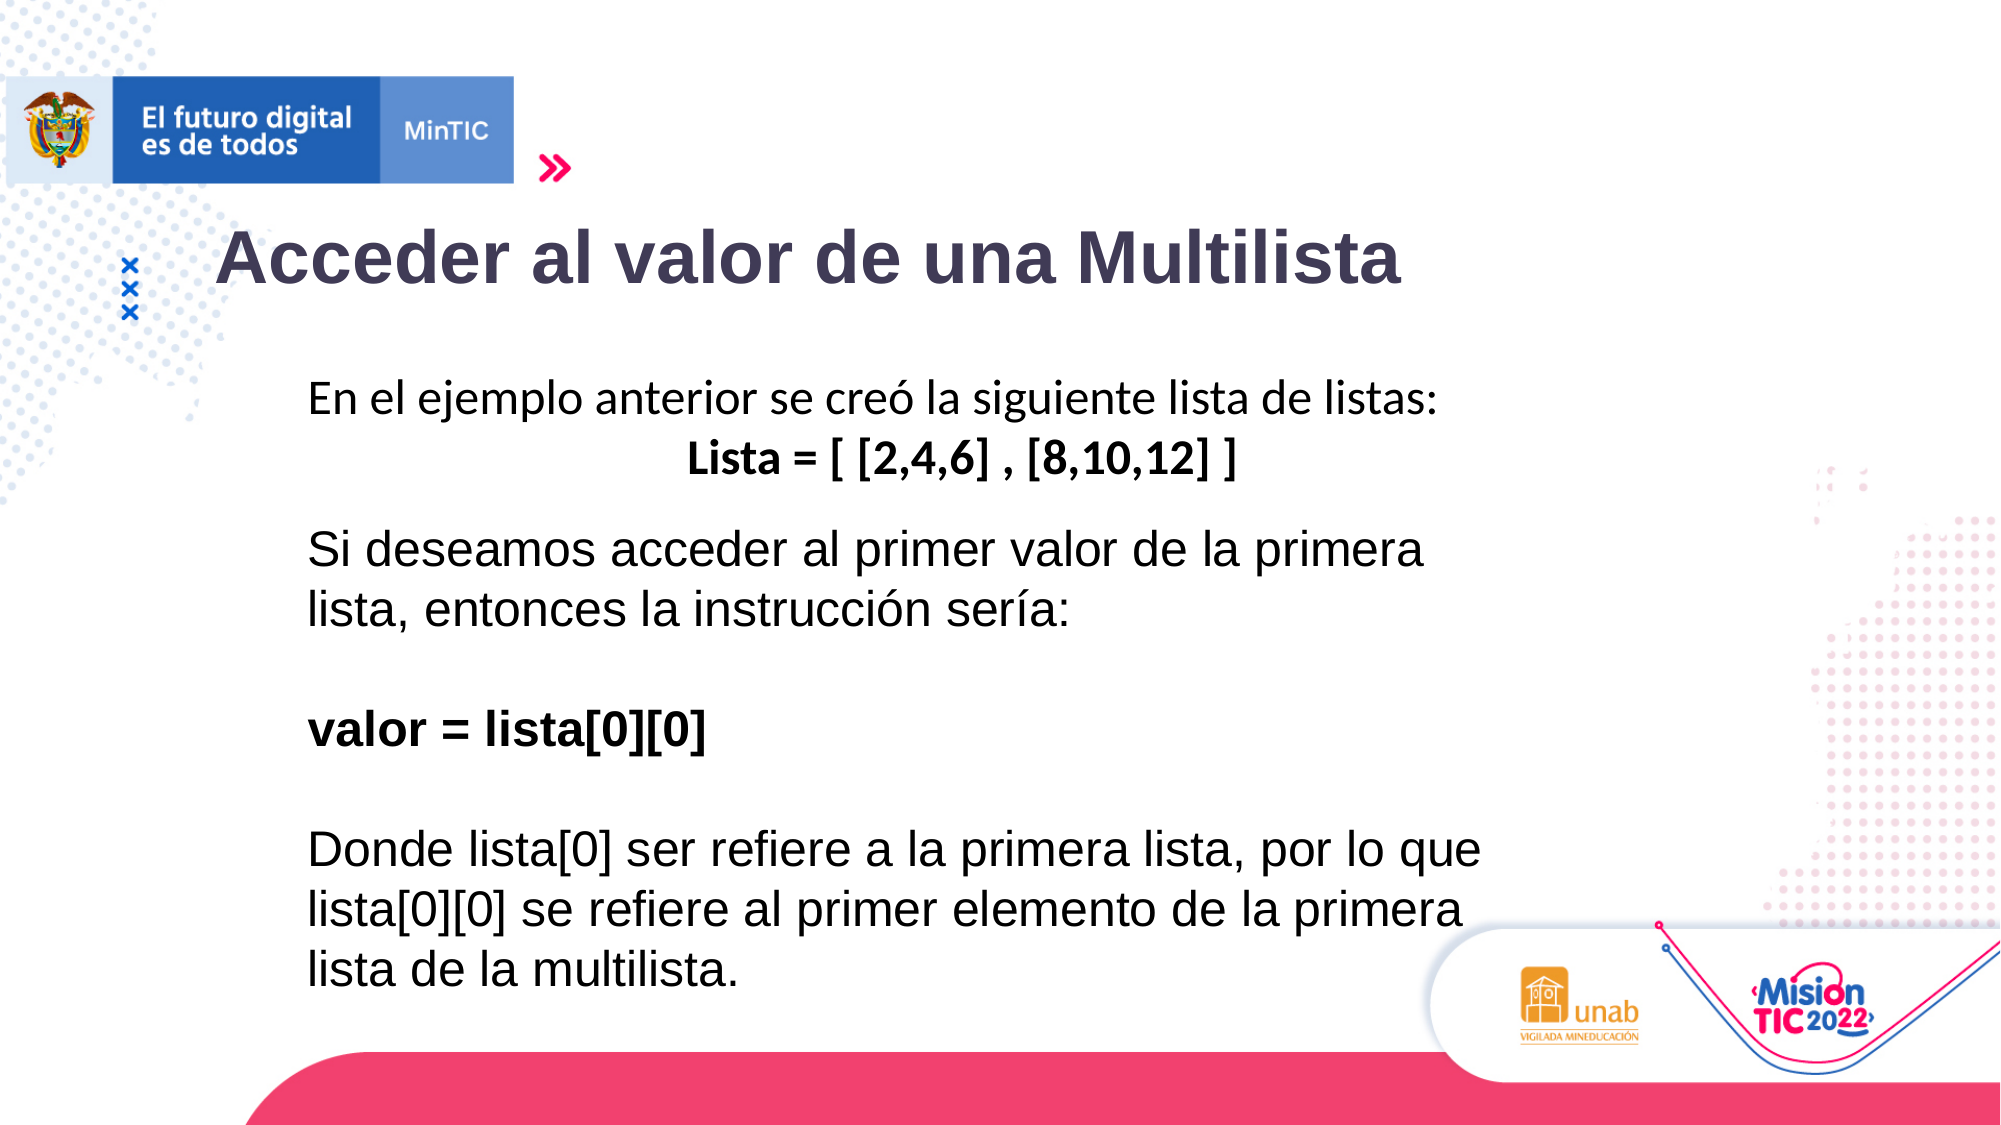

Acceder al valor de una Multilista
En el ejemplo anterior se creó la siguiente lista de listas:
Lista = [ [2,4,6] , [8,10,12] ]
Si deseamos acceder al primer valor de la primera lista, entonces la instrucción sería:

valor = lista[0][0]

Donde lista[0] ser refiere a la primera lista, por lo que lista[0][0] se refiere al primer elemento de la primera lista de la multilista.